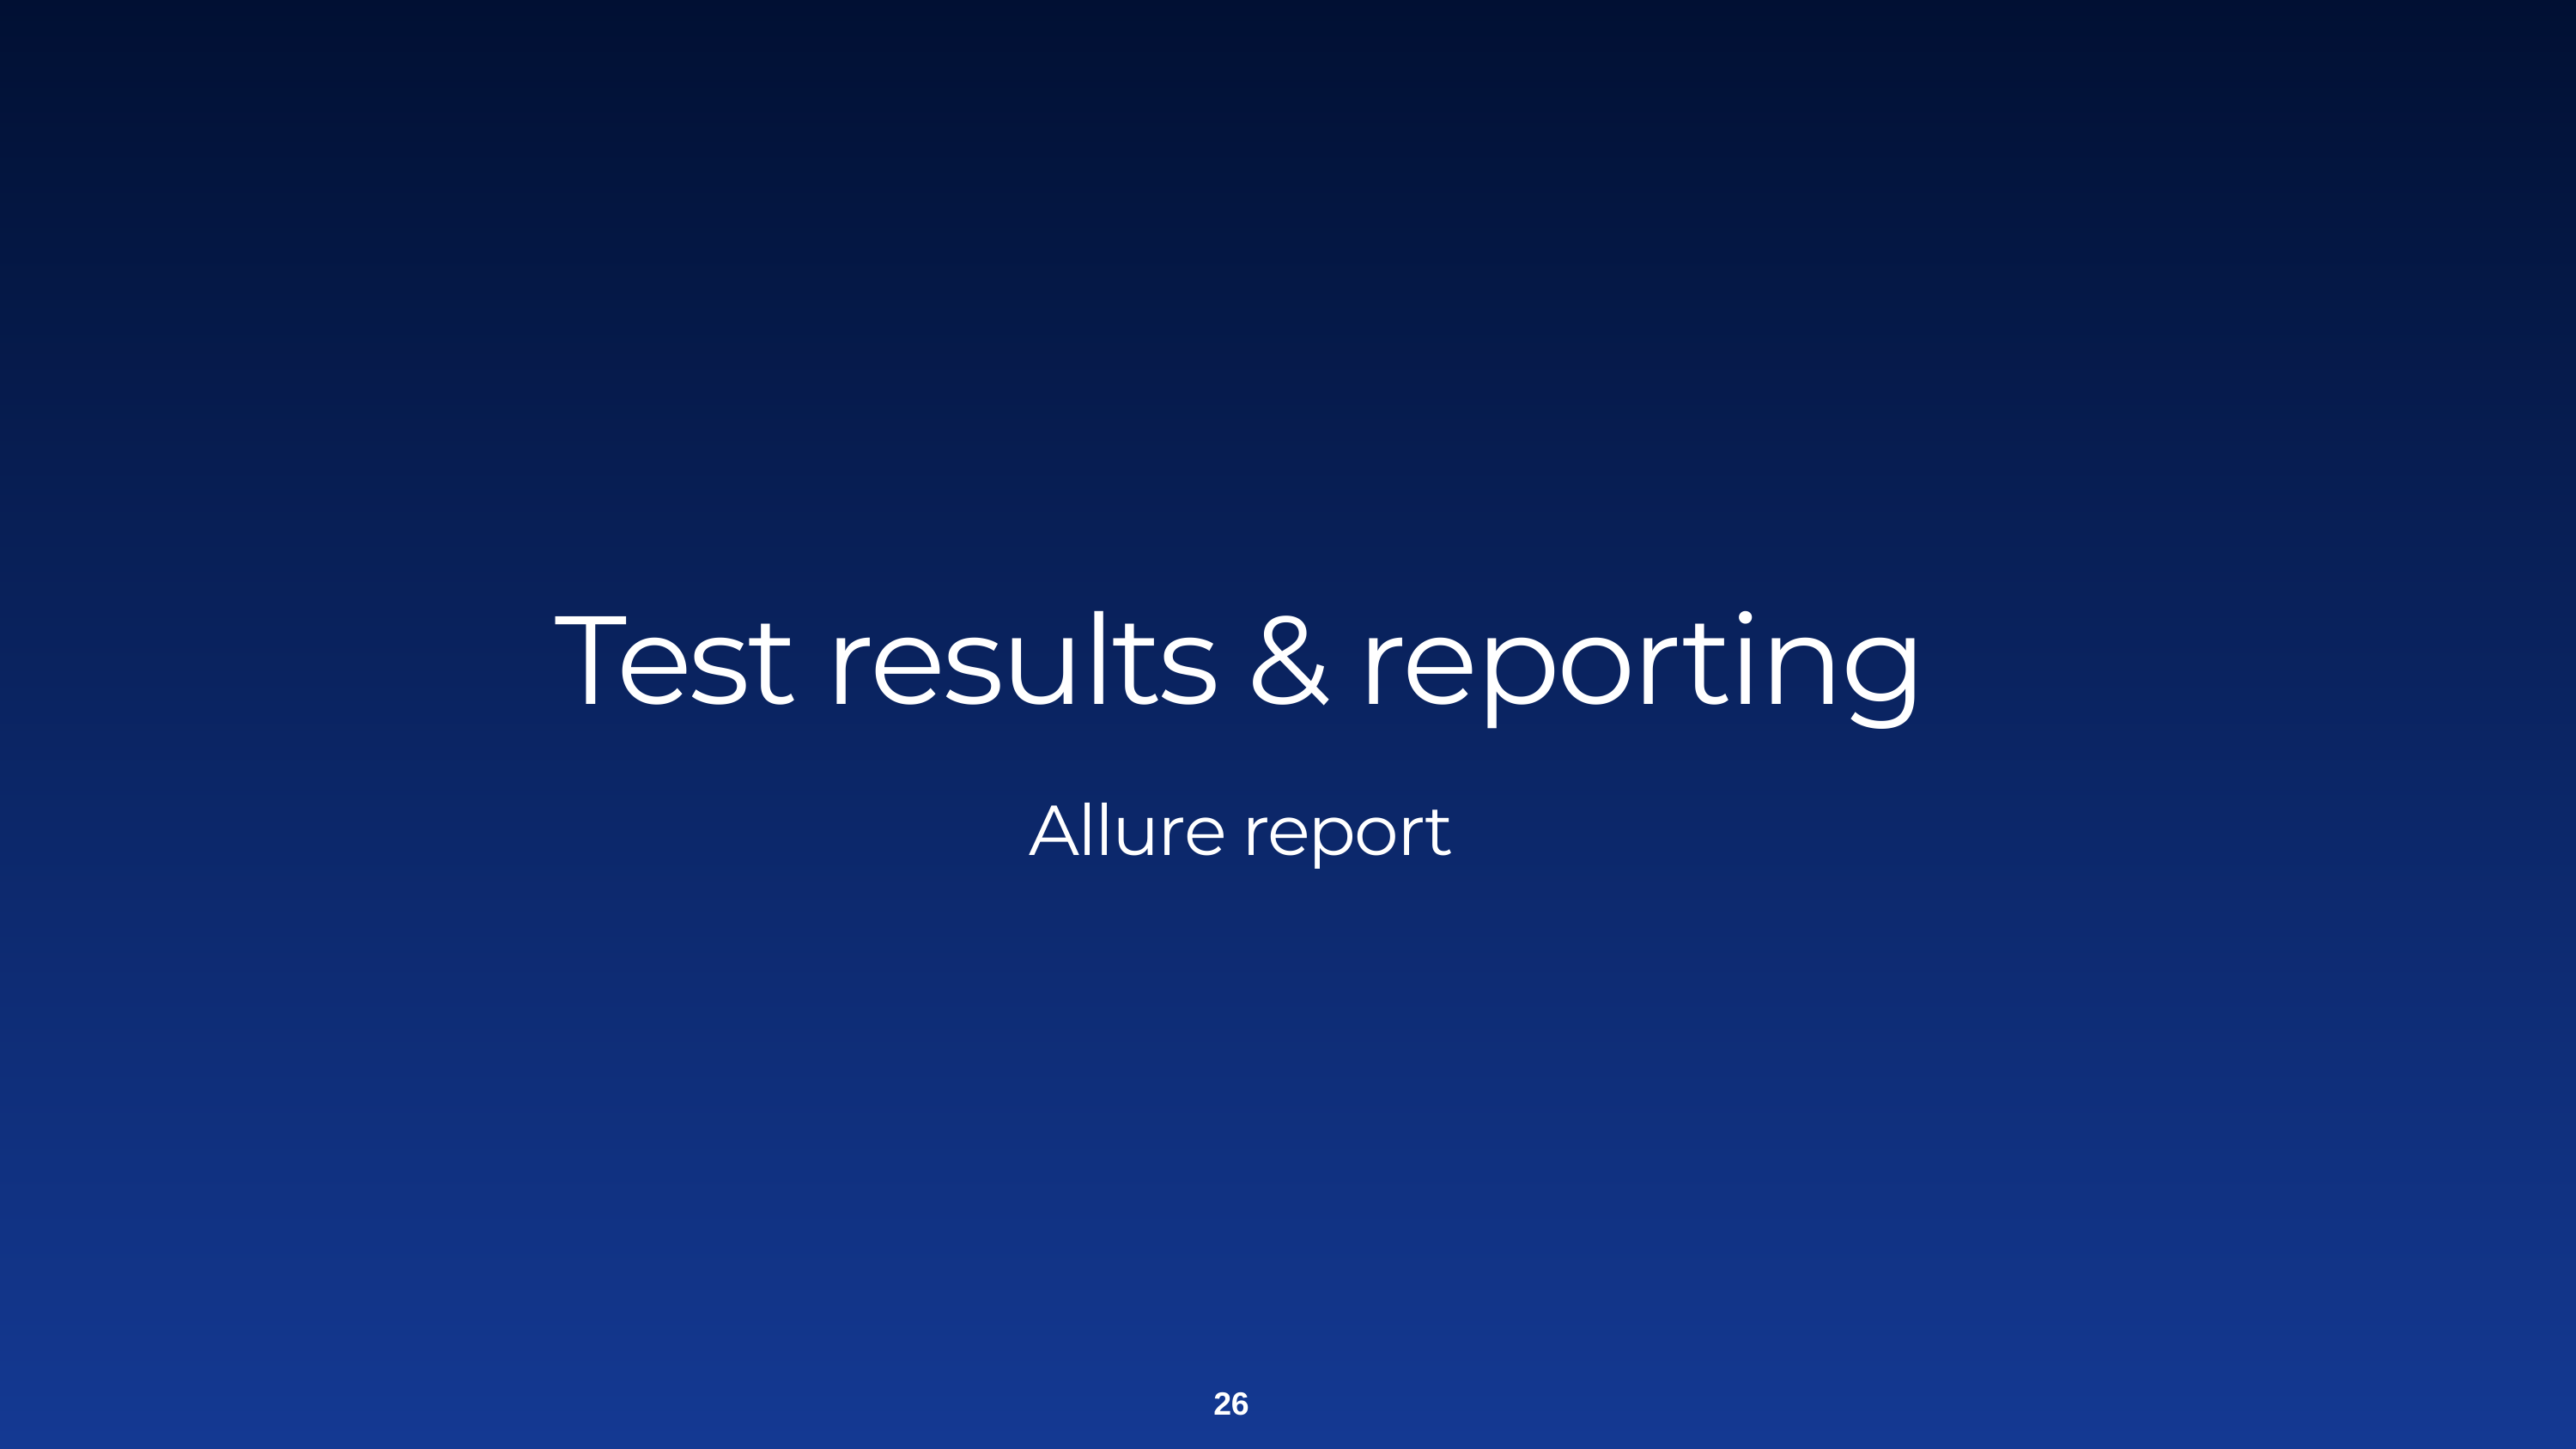

Test results & reporting
Allure report
26